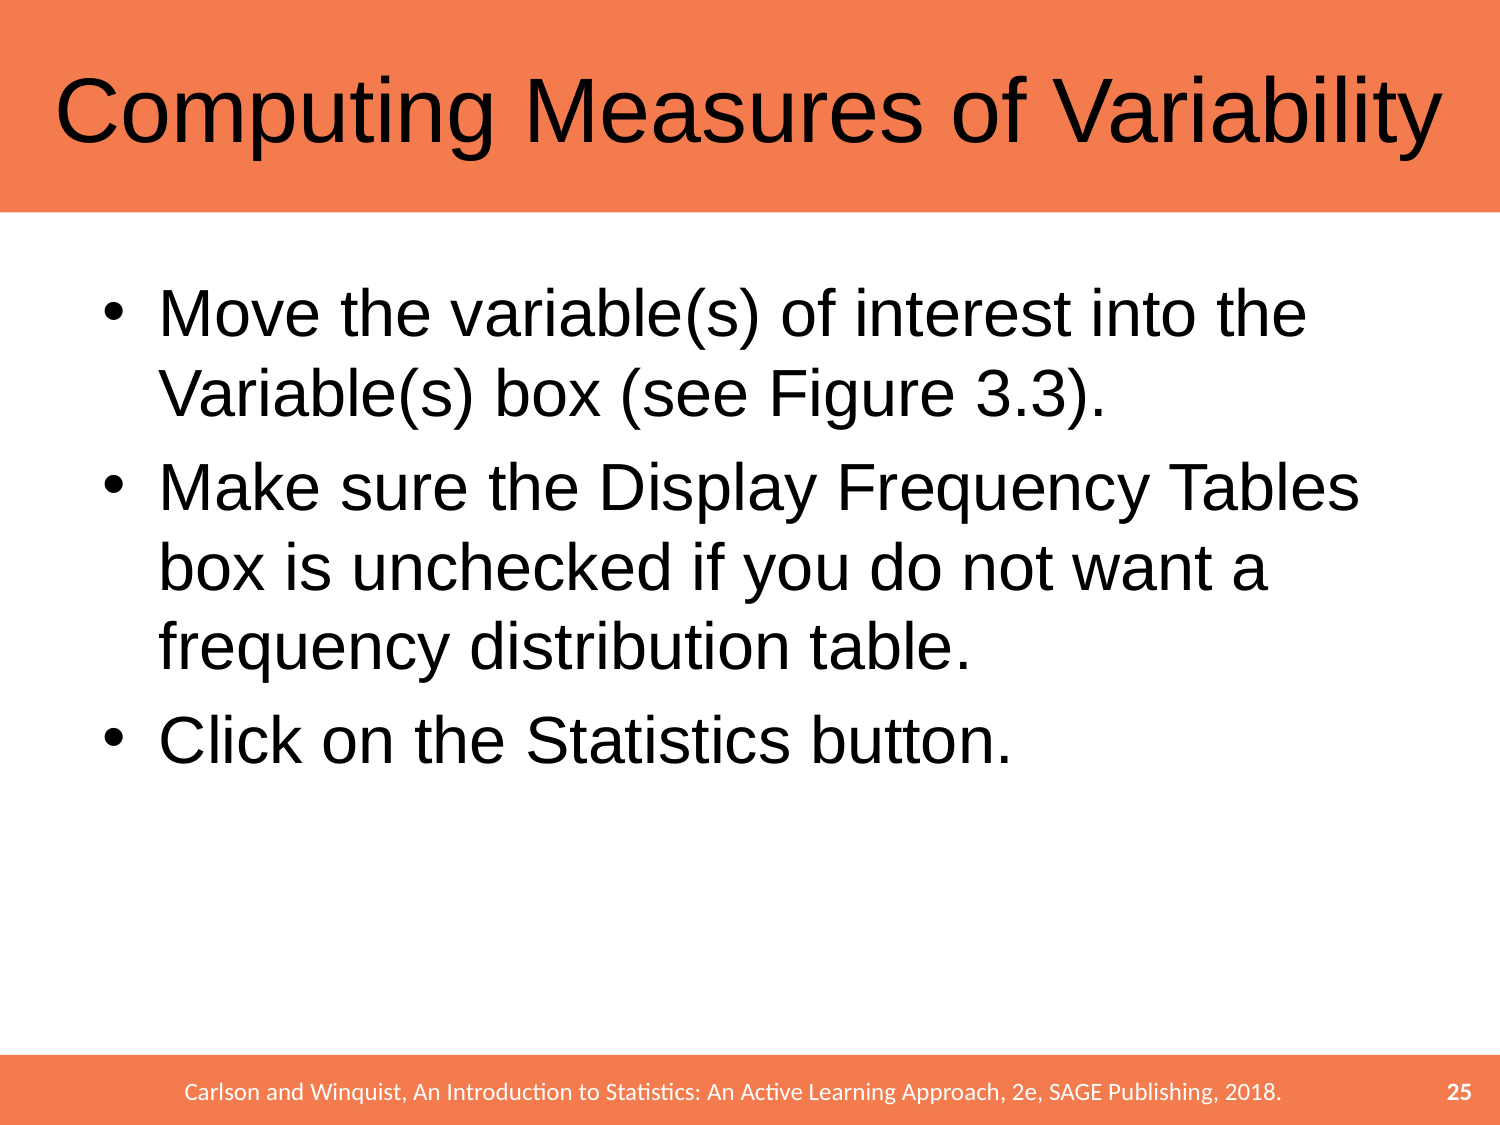

# Computing Measures of Variability
Move the variable(s) of interest into the Variable(s) box (see Figure 3.3).
Make sure the Display Frequency Tables box is unchecked if you do not want a frequency distribution table.
Click on the Statistics button.
25
Carlson and Winquist, An Introduction to Statistics: An Active Learning Approach, 2e, SAGE Publishing, 2018.